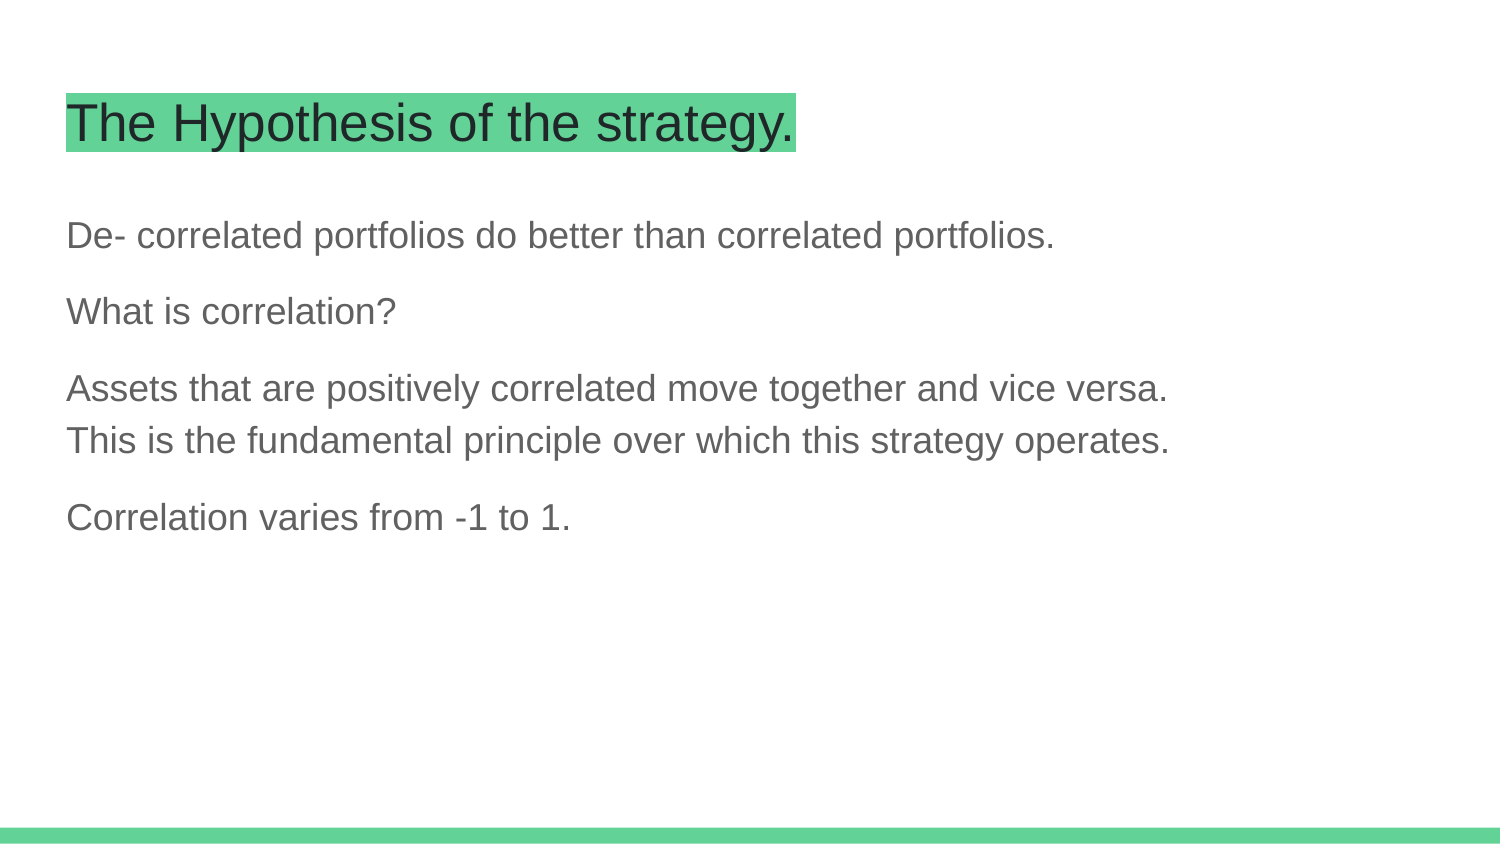

# The Hypothesis of the strategy.
De- correlated portfolios do better than correlated portfolios.
What is correlation?
Assets that are positively correlated move together and vice versa.
This is the fundamental principle over which this strategy operates.
Correlation varies from -1 to 1.